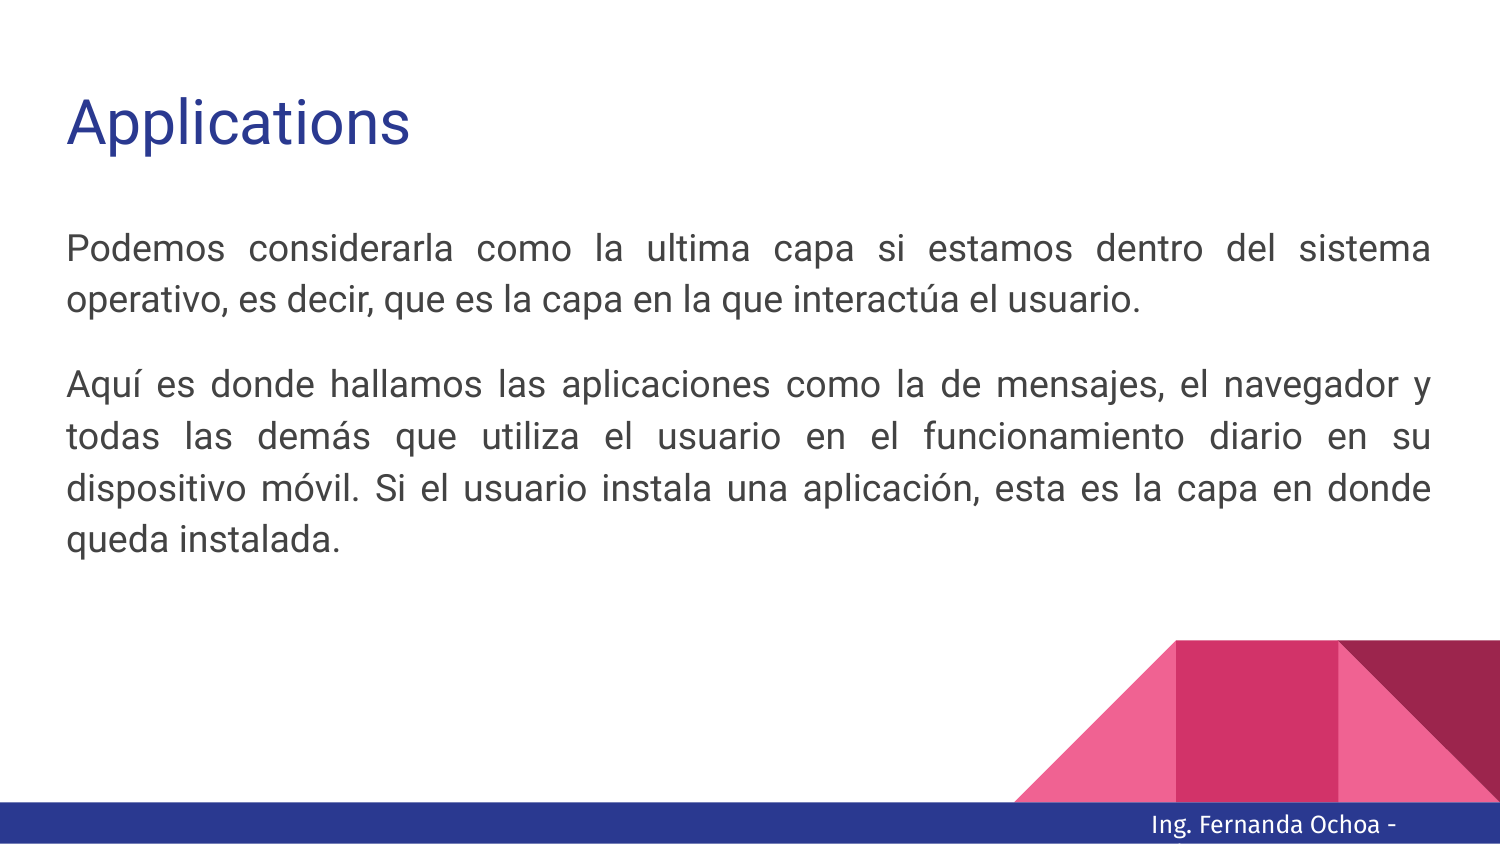

# Applications
Podemos considerarla como la ultima capa si estamos dentro del sistema operativo, es decir, que es la capa en la que interactúa el usuario.
Aquí es donde hallamos las aplicaciones como la de mensajes, el navegador y todas las demás que utiliza el usuario en el funcionamiento diario en su dispositivo móvil. Si el usuario instala una aplicación, esta es la capa en donde queda instalada.
Ing. Fernanda Ochoa - @imonsh